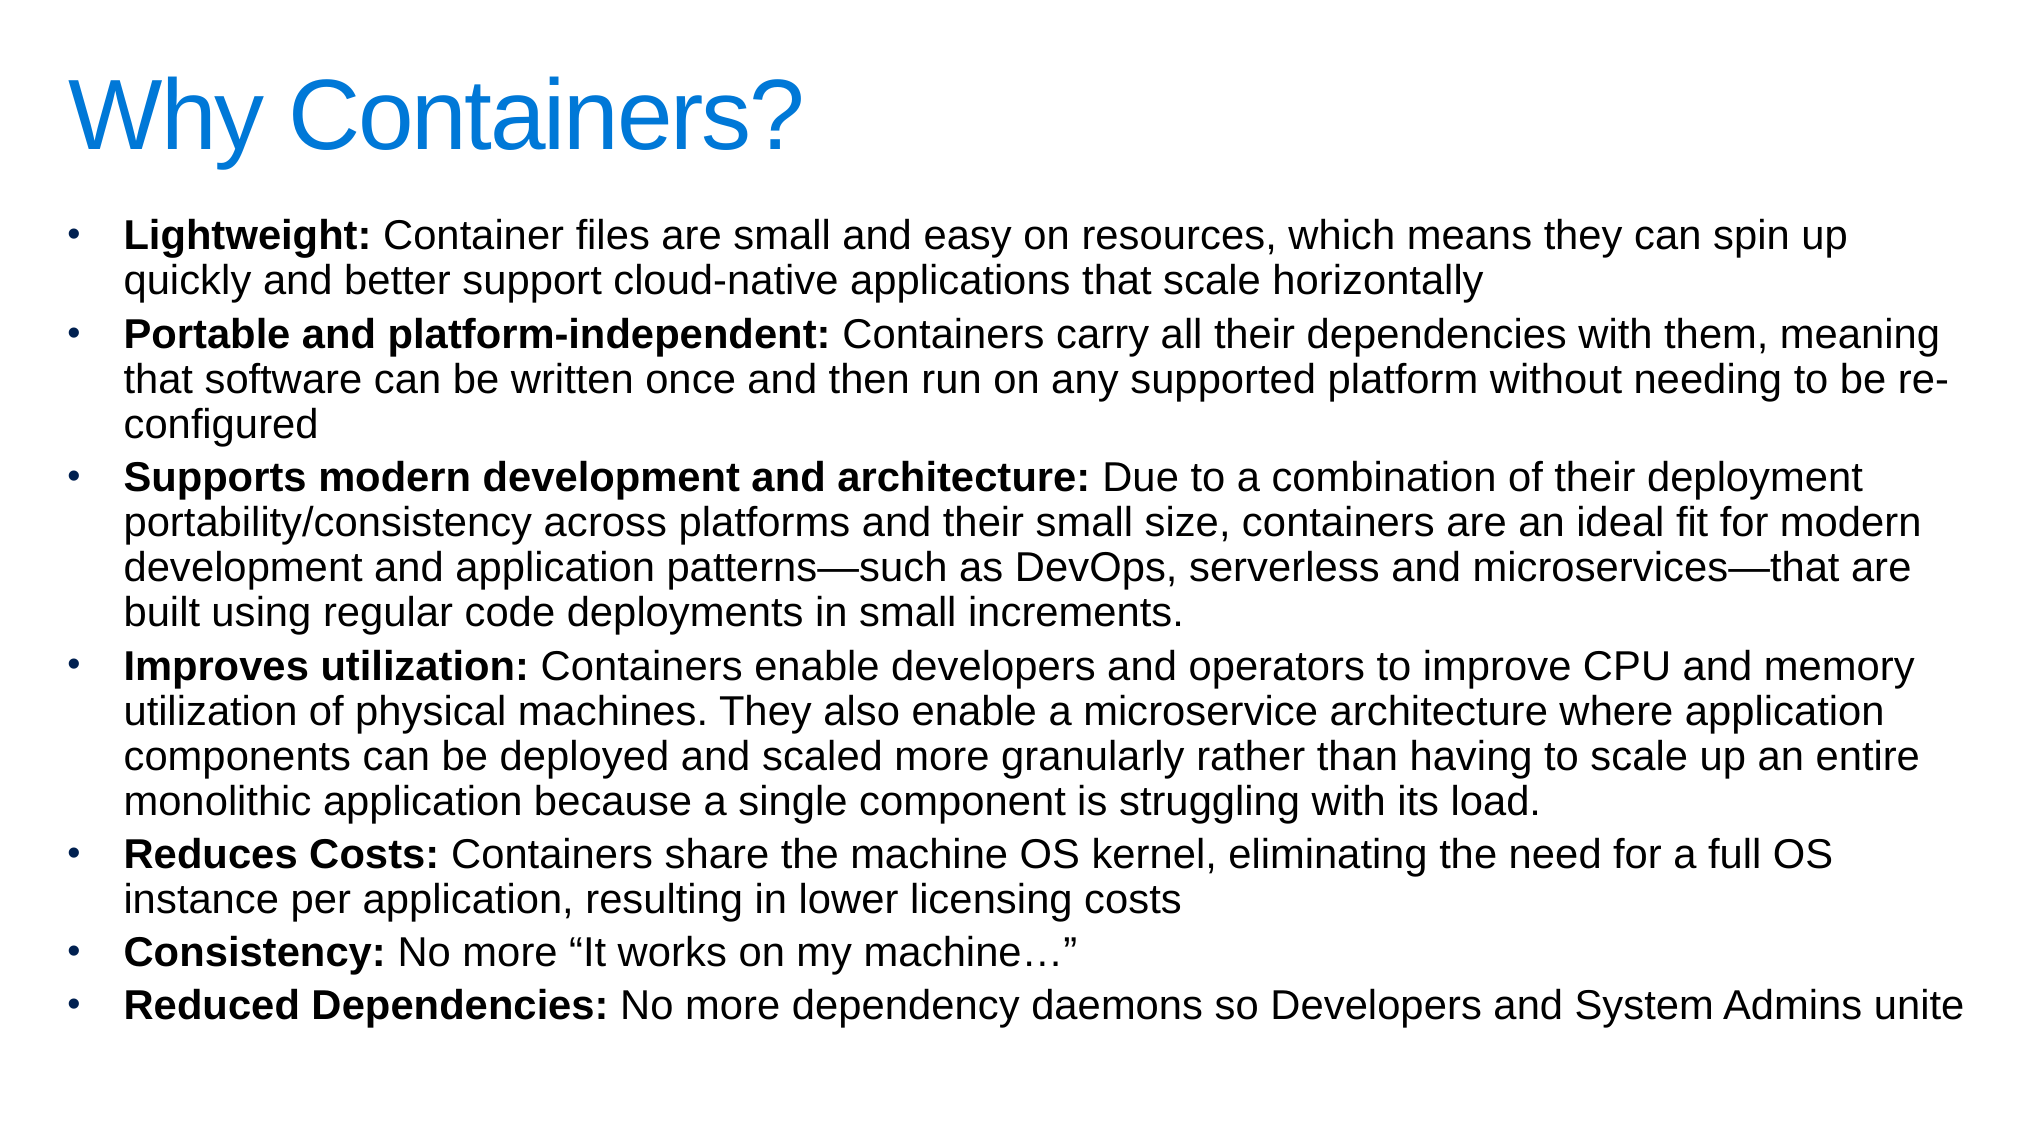

# Why Containers?
Lightweight: Container files are small and easy on resources, which means they can spin up quickly and better support cloud-native applications that scale horizontally
Portable and platform-independent: Containers carry all their dependencies with them, meaning that software can be written once and then run on any supported platform without needing to be re-configured
Supports modern development and architecture: Due to a combination of their deployment portability/consistency across platforms and their small size, containers are an ideal fit for modern development and application patterns—such as DevOps, serverless and microservices—that are built using regular code deployments in small increments.
Improves utilization: Containers enable developers and operators to improve CPU and memory utilization of physical machines. They also enable a microservice architecture where application components can be deployed and scaled more granularly rather than having to scale up an entire monolithic application because a single component is struggling with its load.
Reduces Costs: Containers share the machine OS kernel, eliminating the need for a full OS instance per application, resulting in lower licensing costs
Consistency: No more “It works on my machine…”
Reduced Dependencies: No more dependency daemons so Developers and System Admins unite